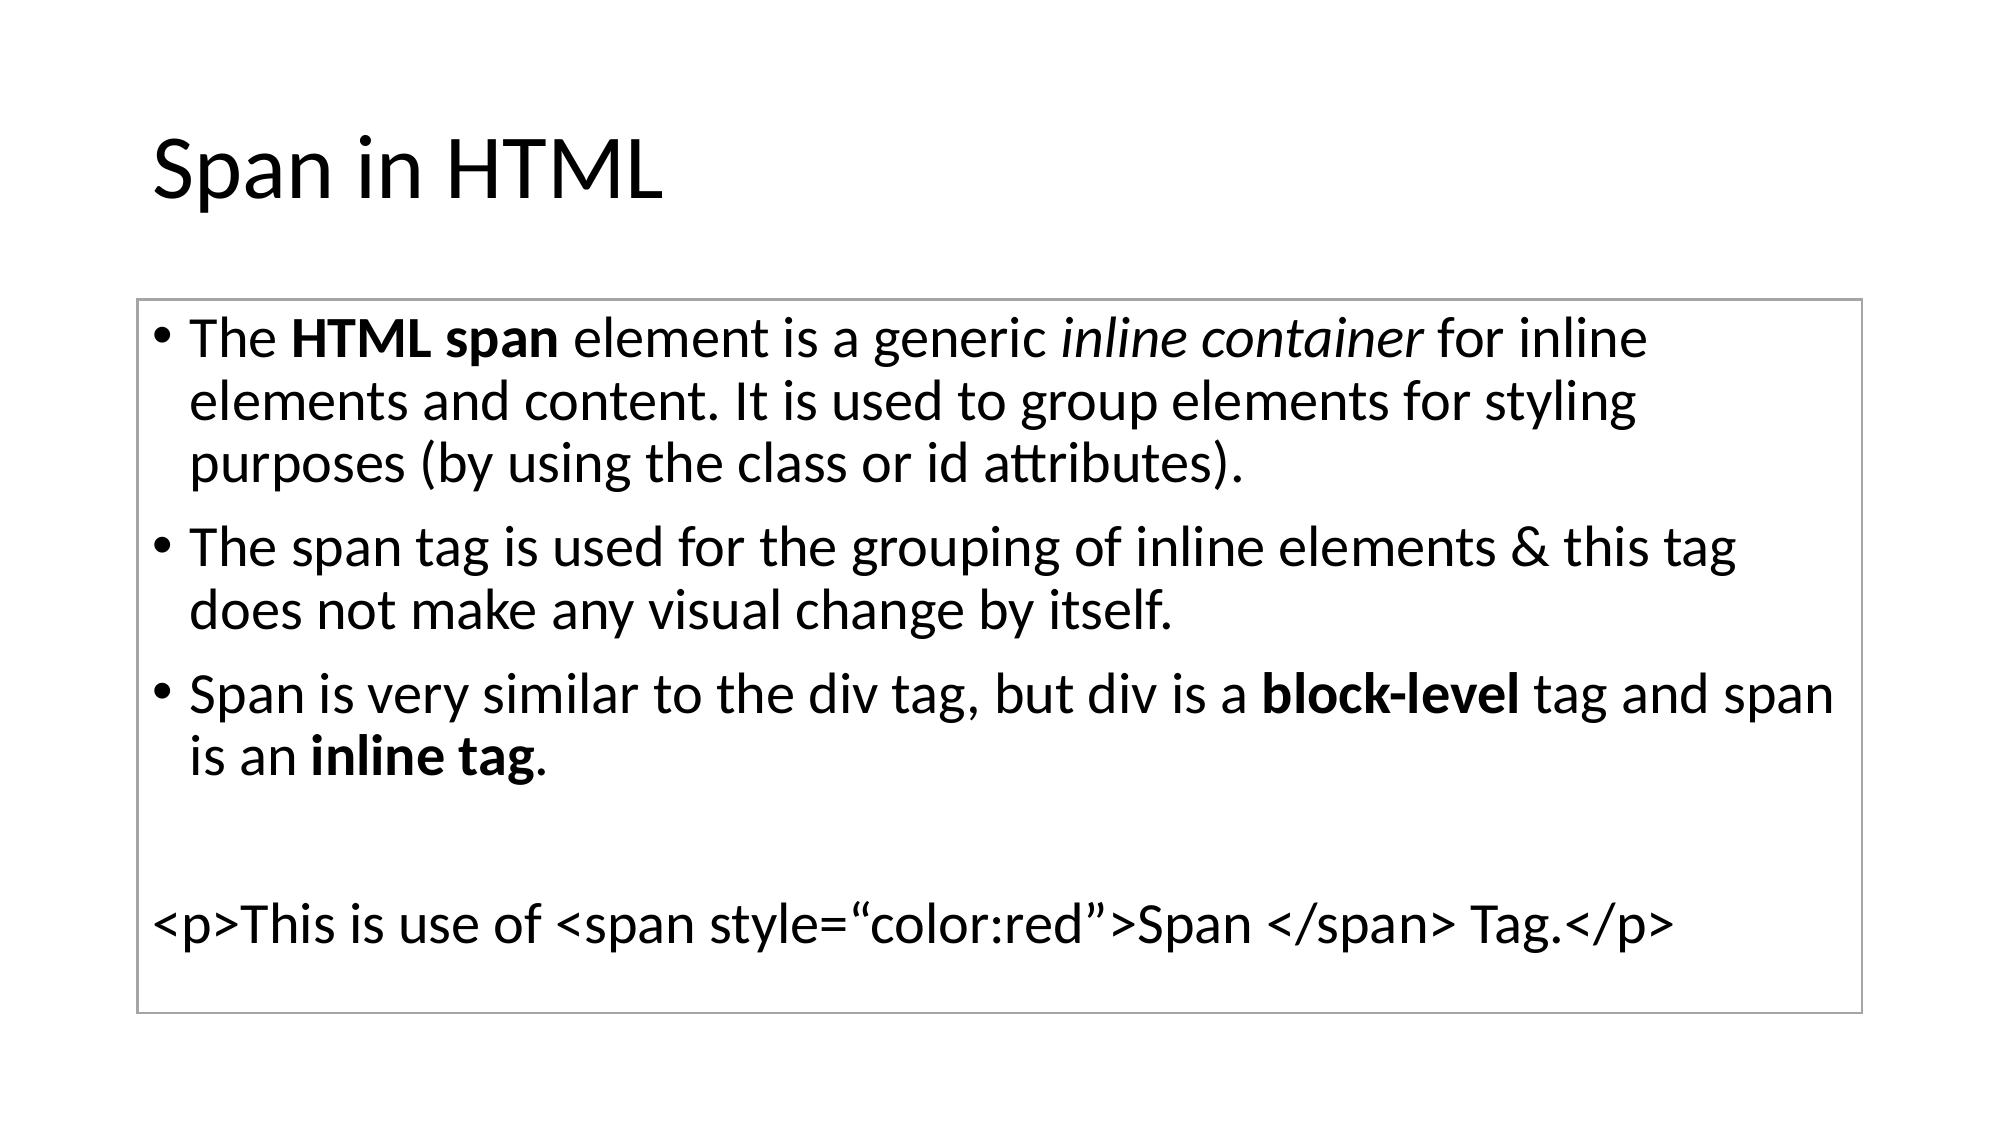

# Span in HTML
The HTML span element is a generic inline container for inline elements and content. It is used to group elements for styling purposes (by using the class or id attributes).
The span tag is used for the grouping of inline elements & this tag does not make any visual change by itself.
Span is very similar to the div tag, but div is a block-level tag and span is an inline tag.

<p>This is use of <span style=“color:red”>Span </span> Tag.</p>